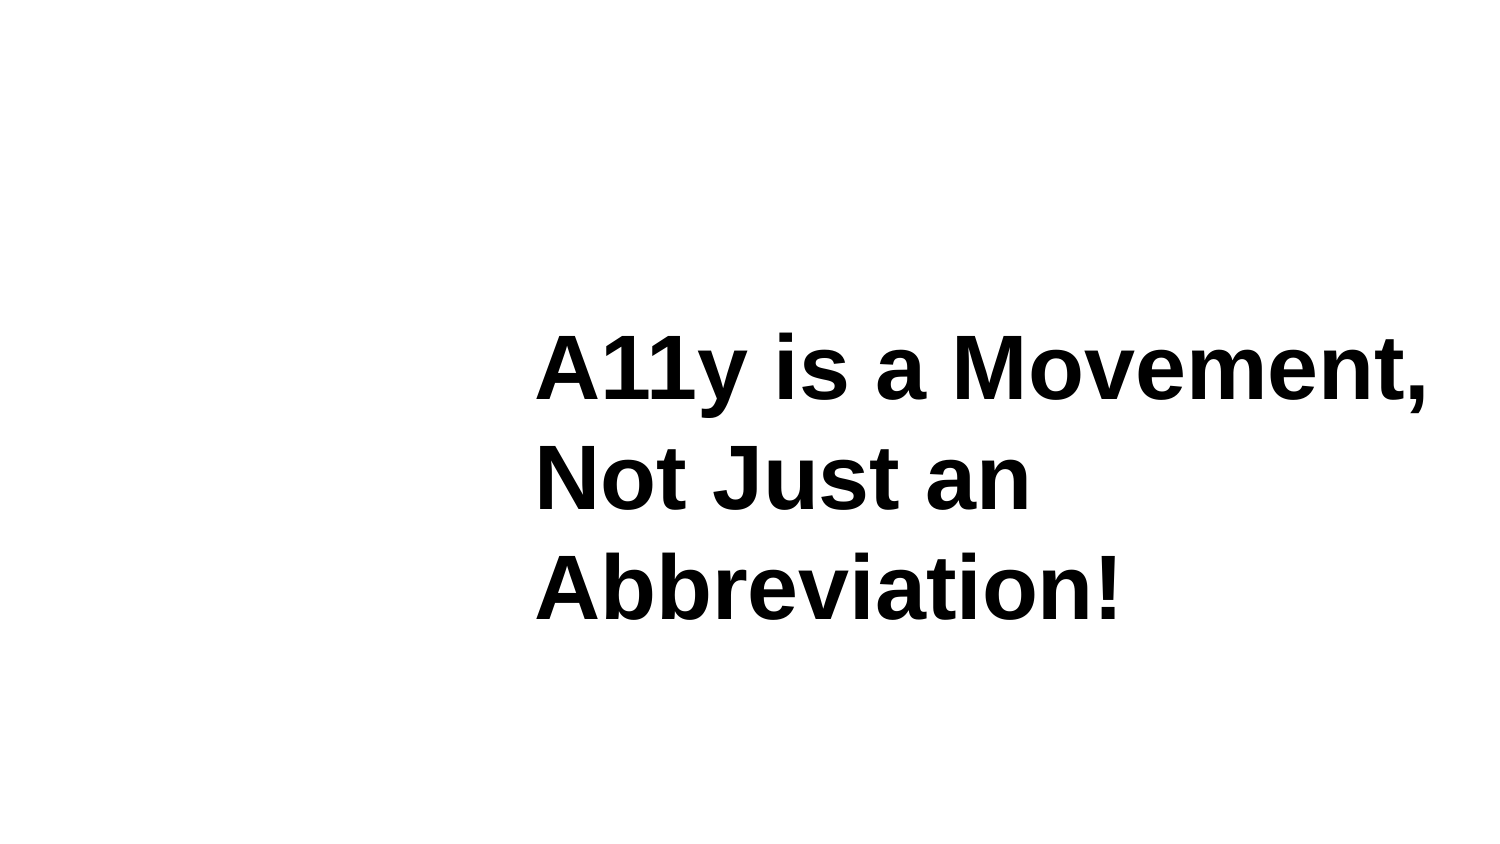

# A11y is a Movement, Not Just an Abbreviation!